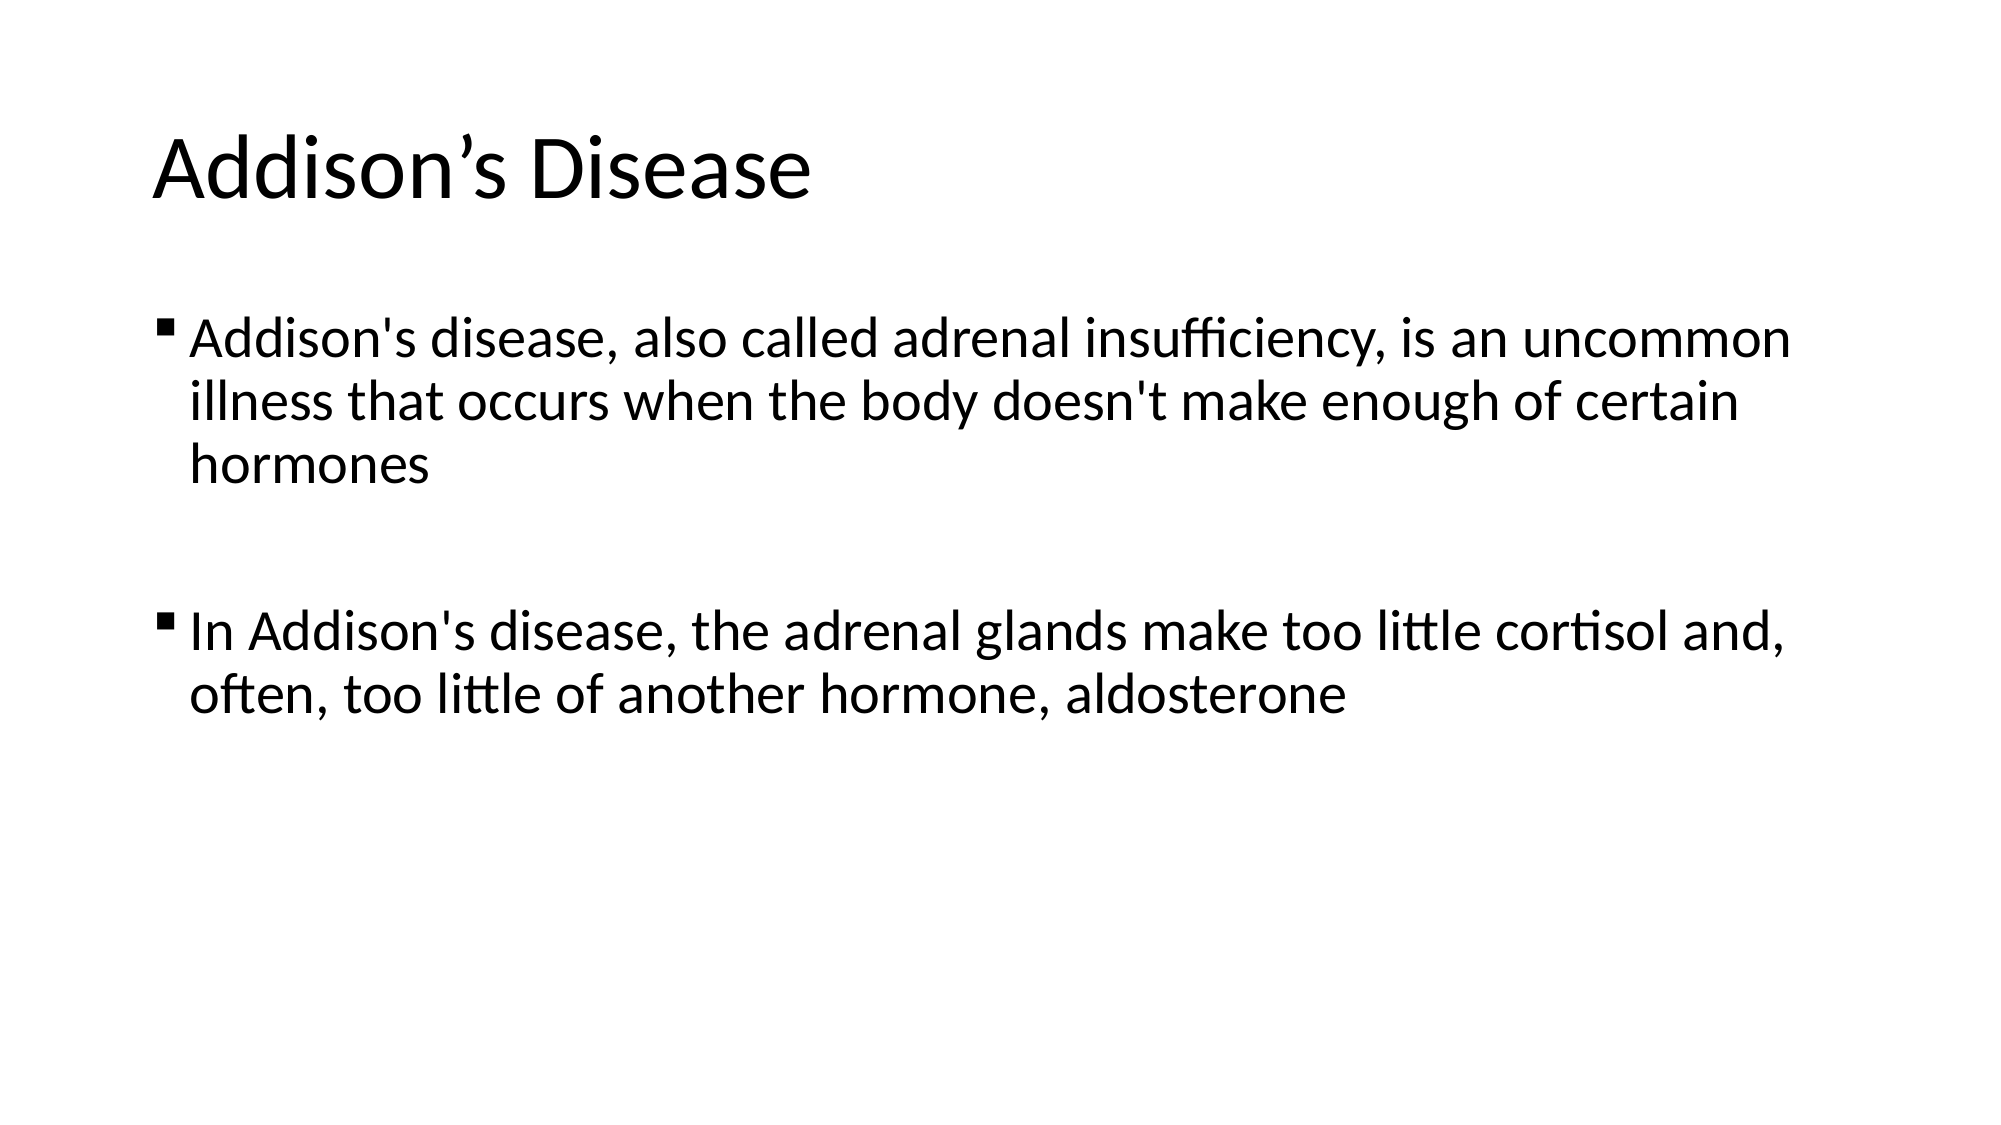

# Addison’s Disease
Addison's disease, also called adrenal insufficiency, is an uncommon illness that occurs when the body doesn't make enough of certain hormones

In Addison's disease, the adrenal glands make too little cortisol and, often, too little of another hormone, aldosterone